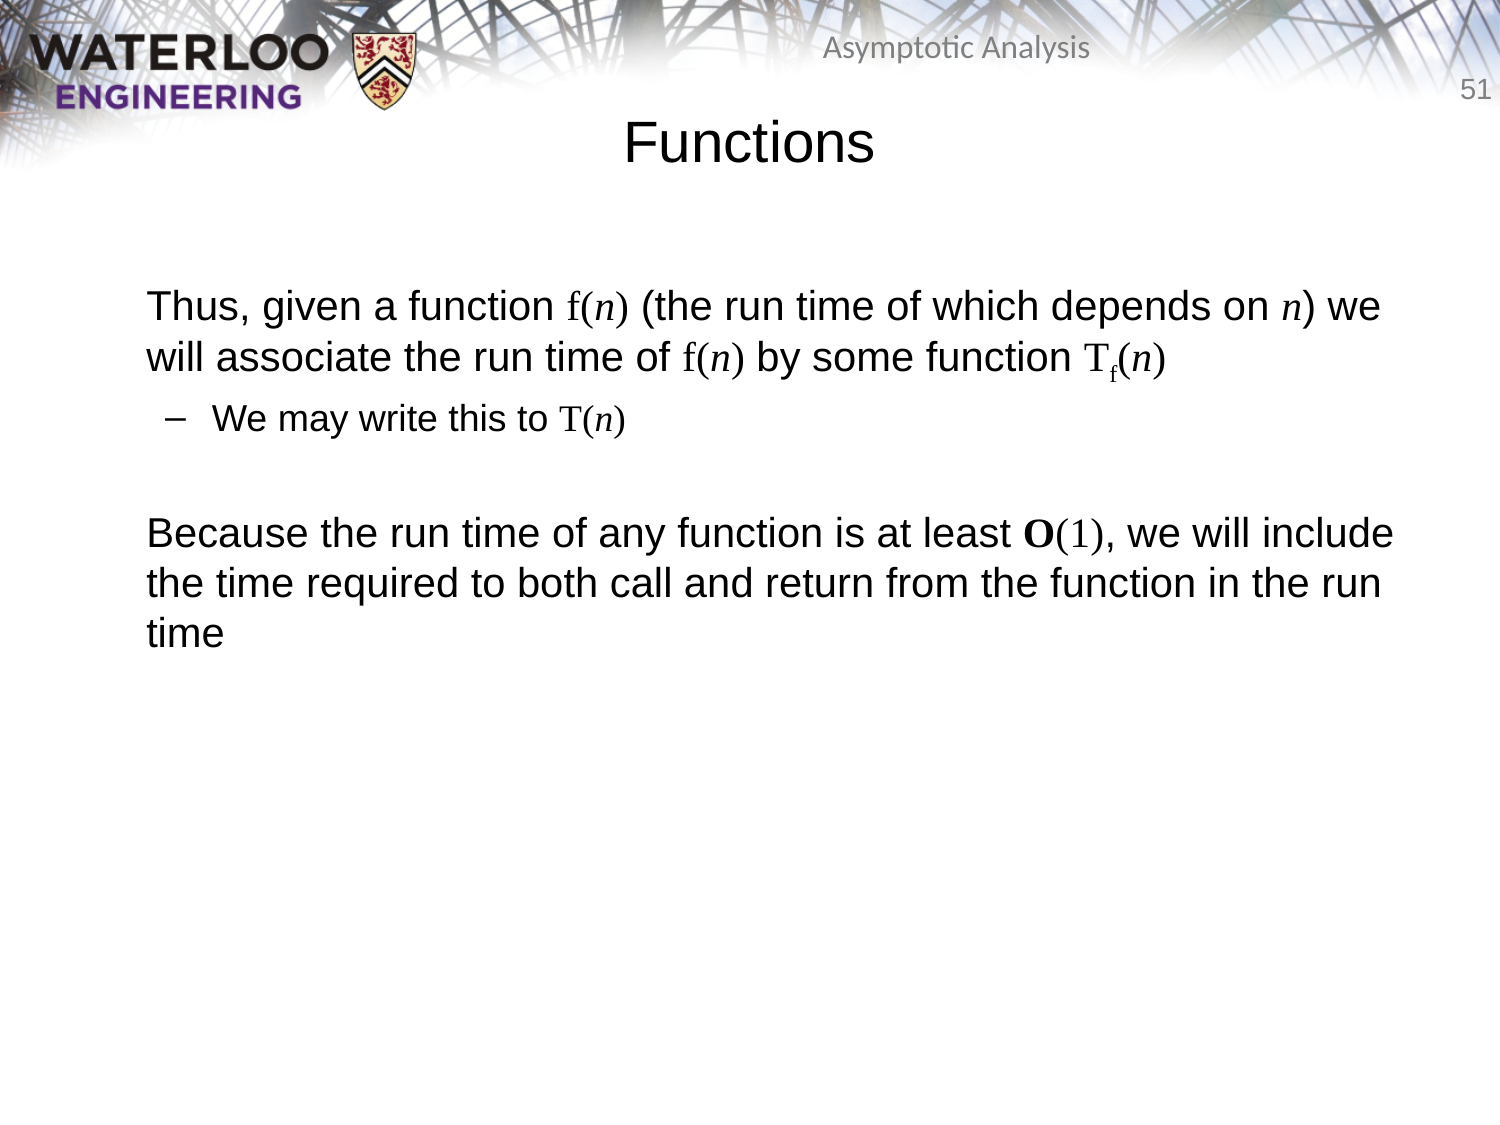

Functions
	Thus, given a function f(n) (the run time of which depends on n) we will associate the run time of f(n) by some function Tf(n)
We may write this to T(n)

	Because the run time of any function is at least O(1), we will include the time required to both call and return from the function in the run time